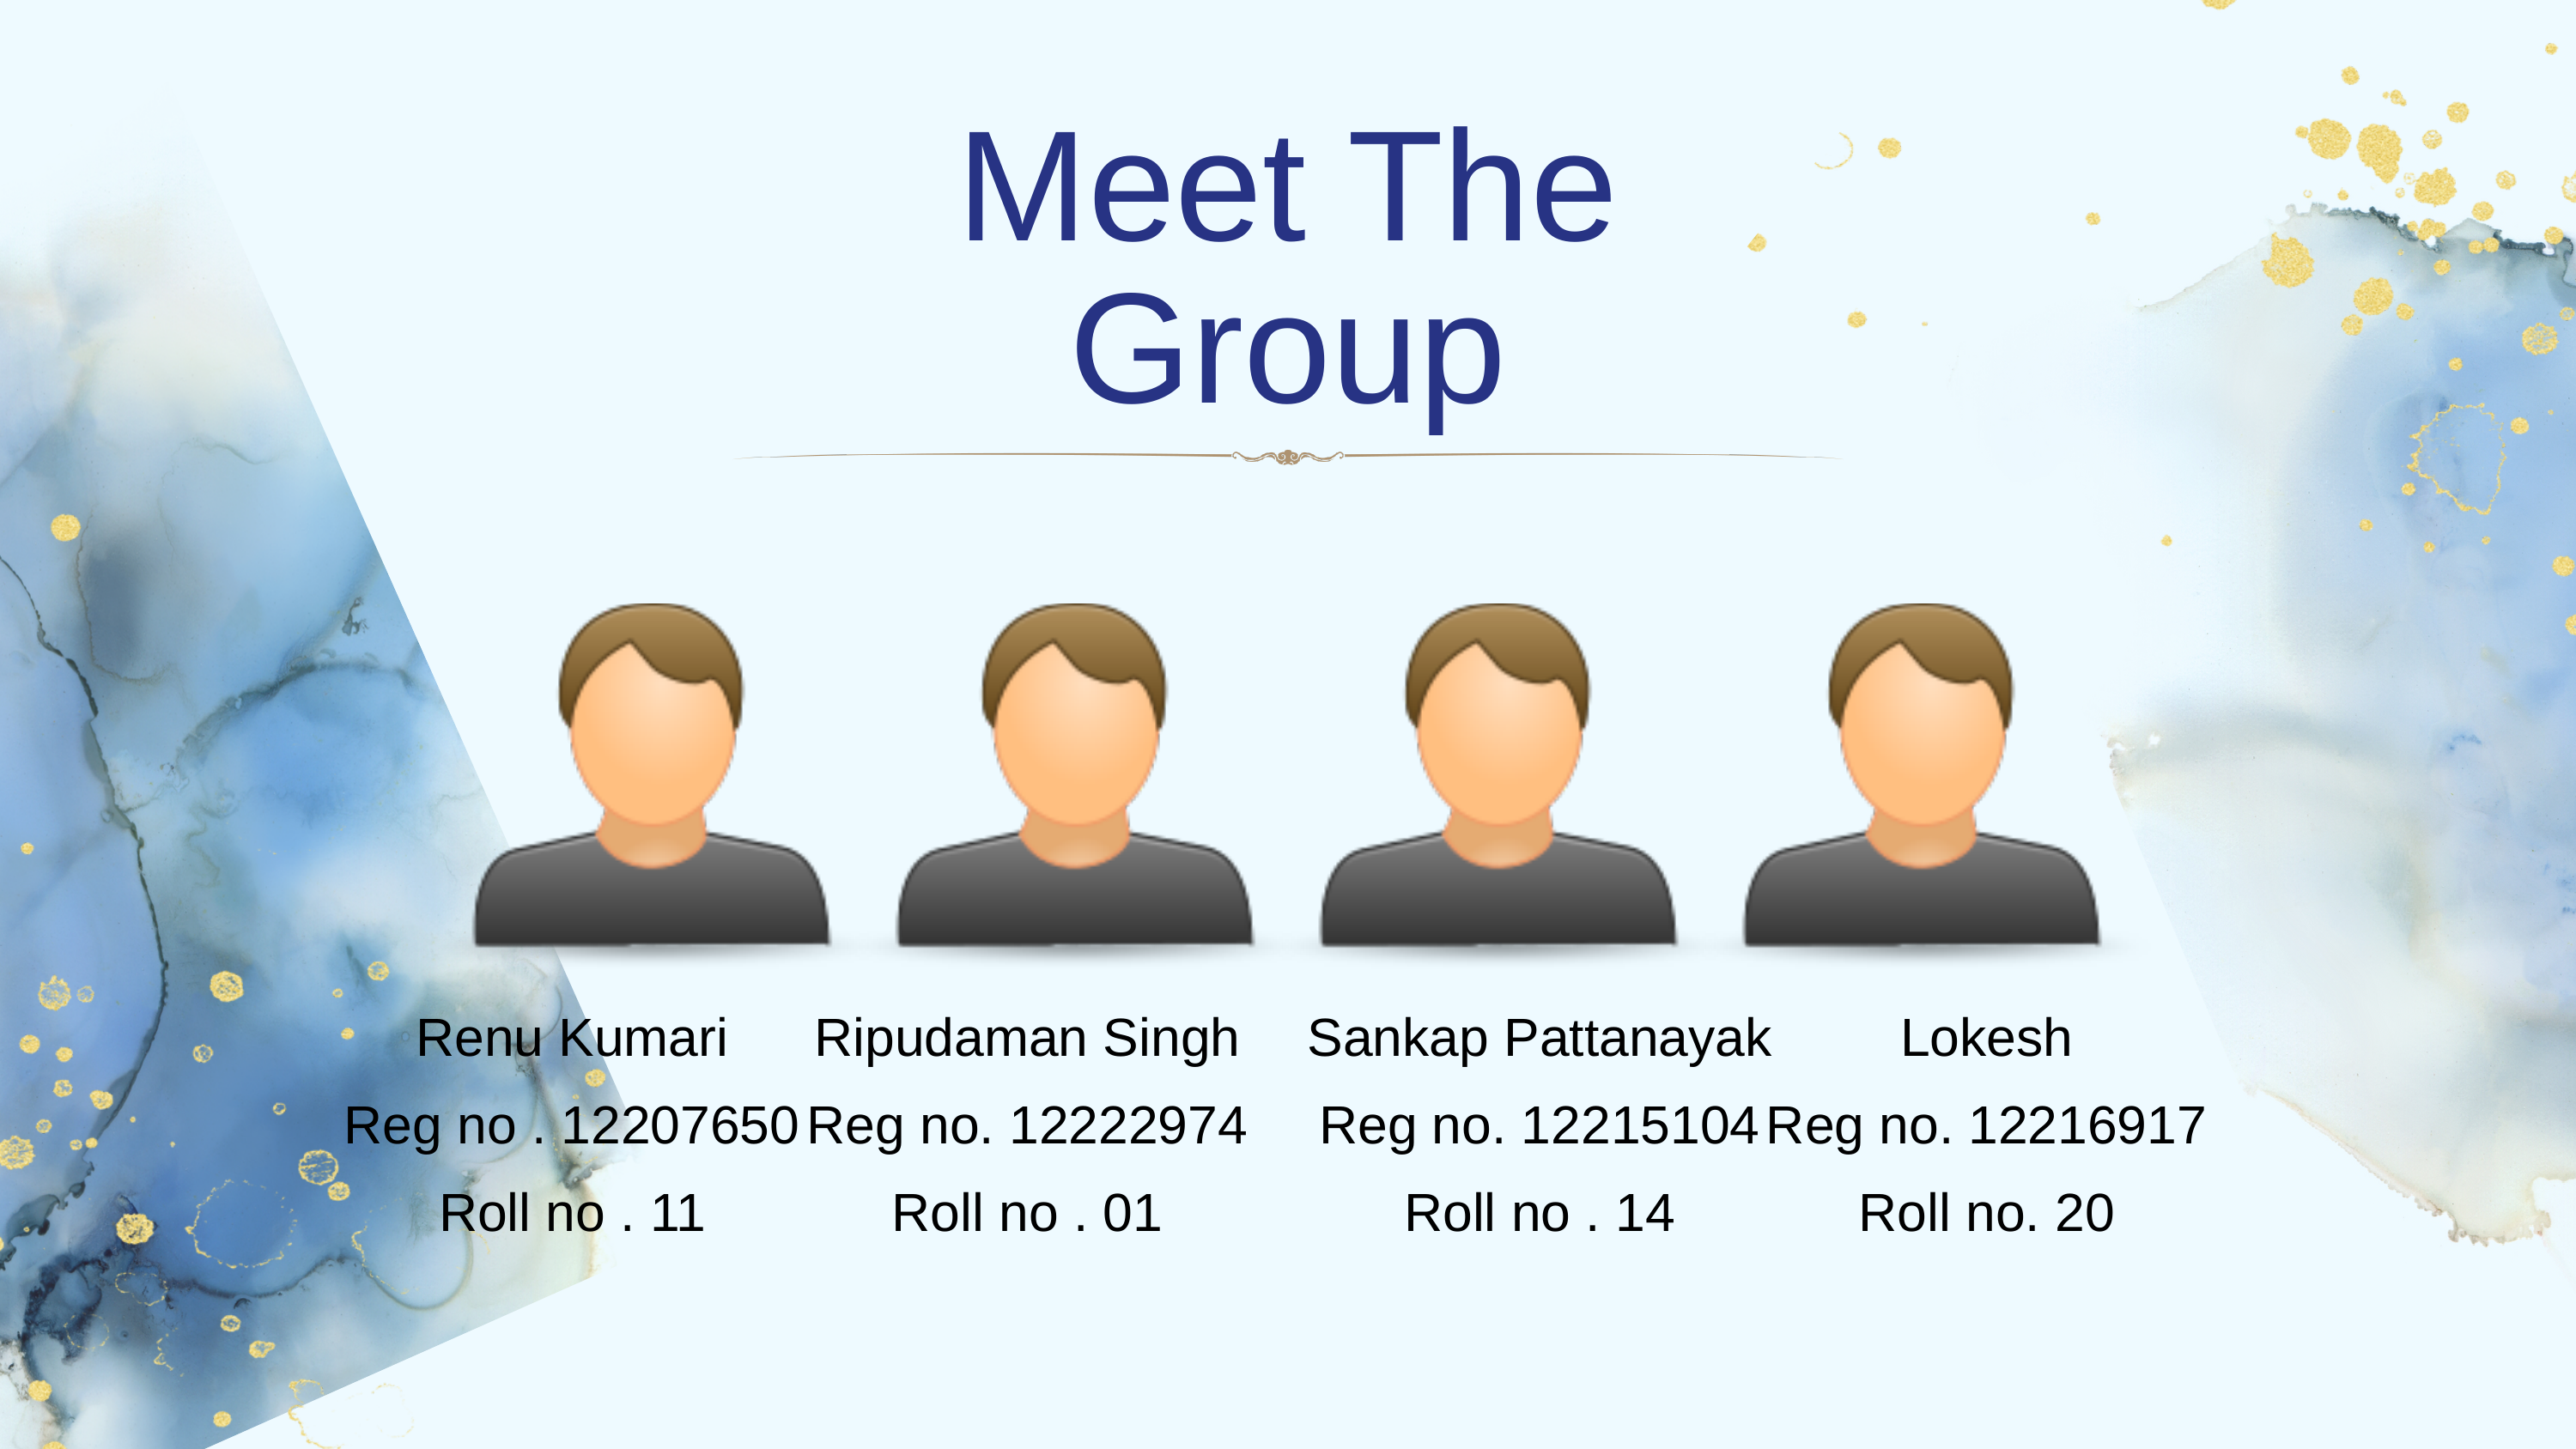

﻿Meet The Group

Renu Kumari
Reg no . 12207650
Roll no . 11

Ripudaman Singh
Reg no. 12222974
Roll no . 01
Sankap Pattanayak
Reg no. 12215104
Roll no . 14
Lokesh
Reg no. 12216917
Roll no. 20